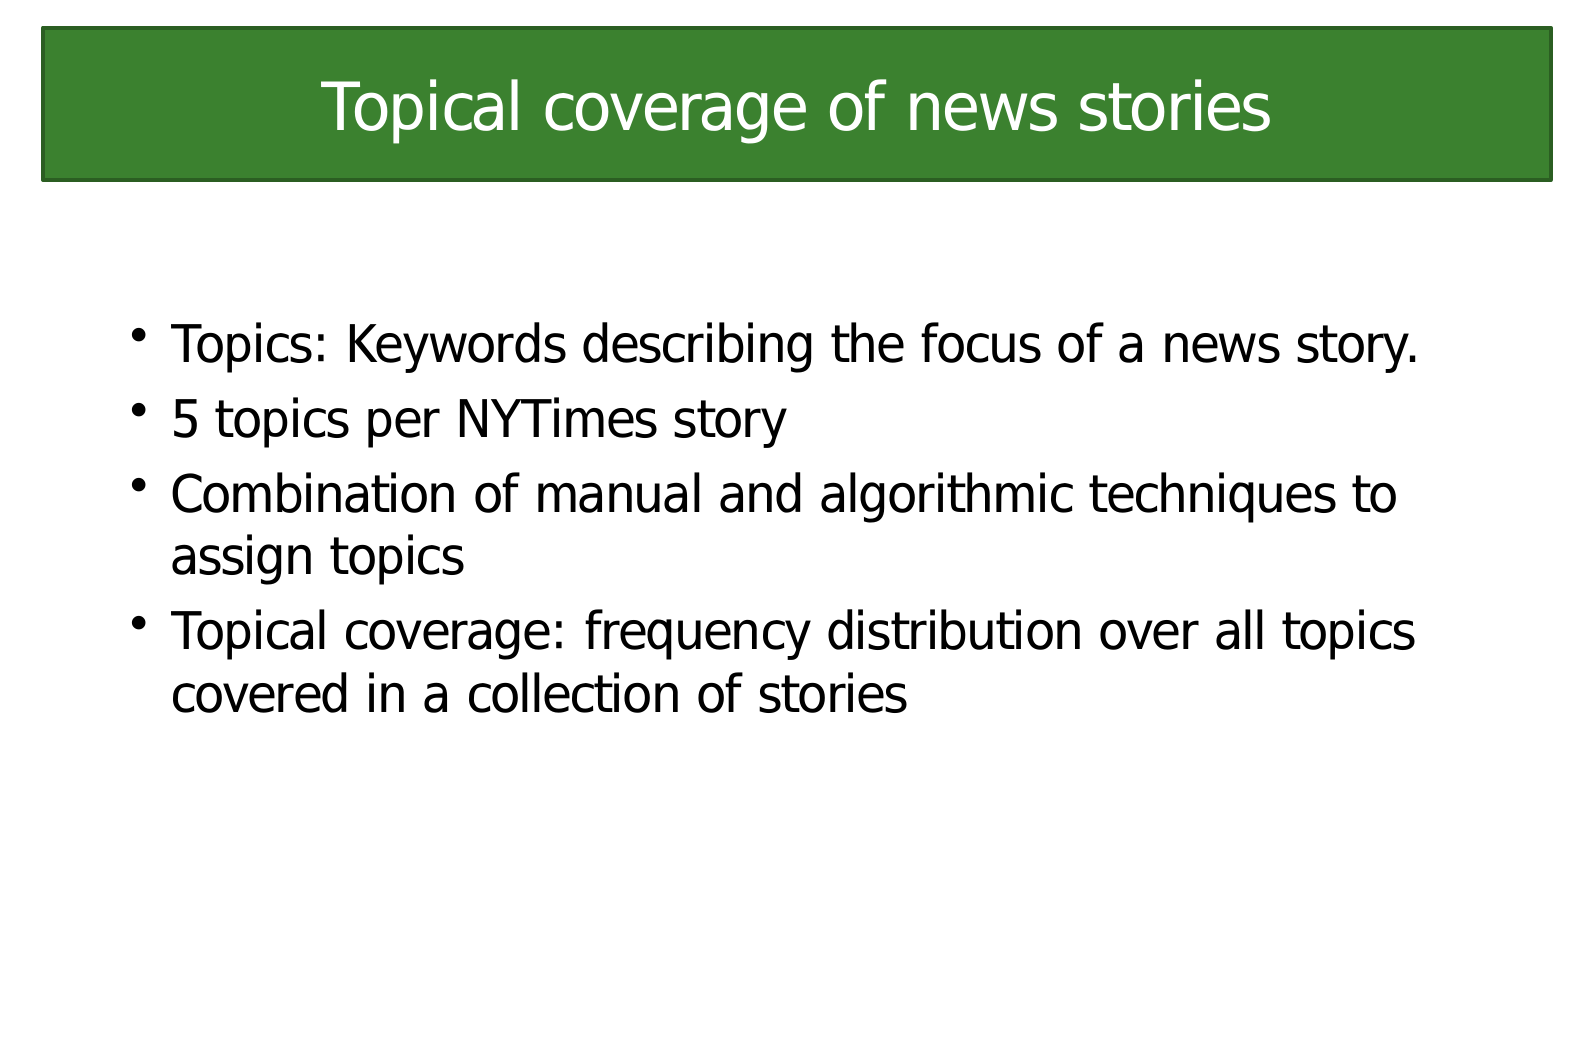

# Topical coverage of news stories
Topics: Keywords describing the focus of a news story.
5 topics per NYTimes story
Combination of manual and algorithmic techniques to assign topics
Topical coverage: frequency distribution over all topics covered in a collection of stories